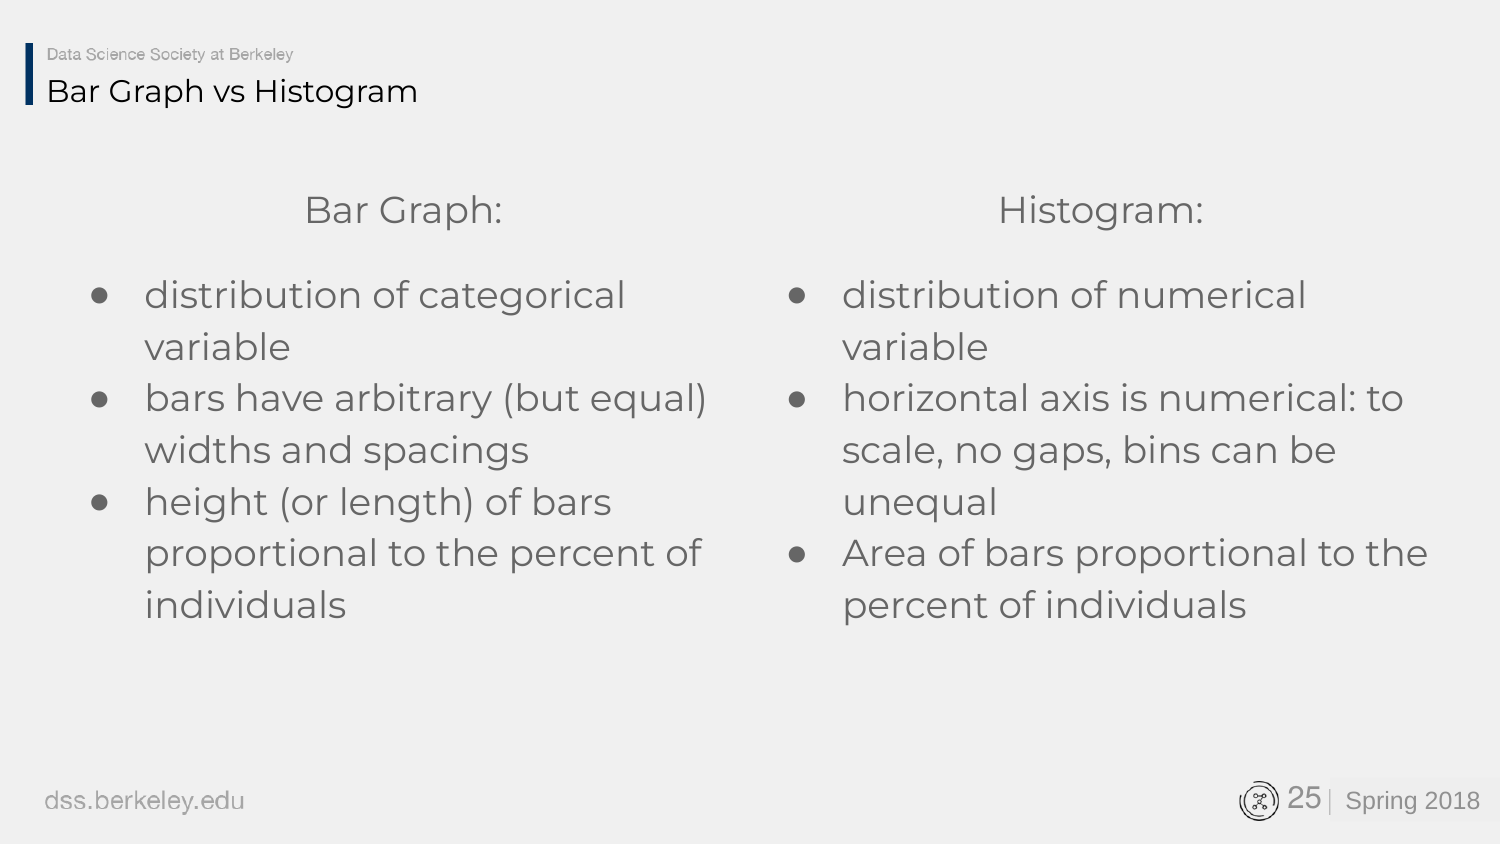

Bar Graph vs Histogram
Histogram:
distribution of numerical variable
horizontal axis is numerical: to scale, no gaps, bins can be unequal
Area of bars proportional to the percent of individuals

Bar Graph:
distribution of categorical variable
bars have arbitrary (but equal) widths and spacings
height (or length) of bars proportional to the percent of individuals
25
Spring 2018